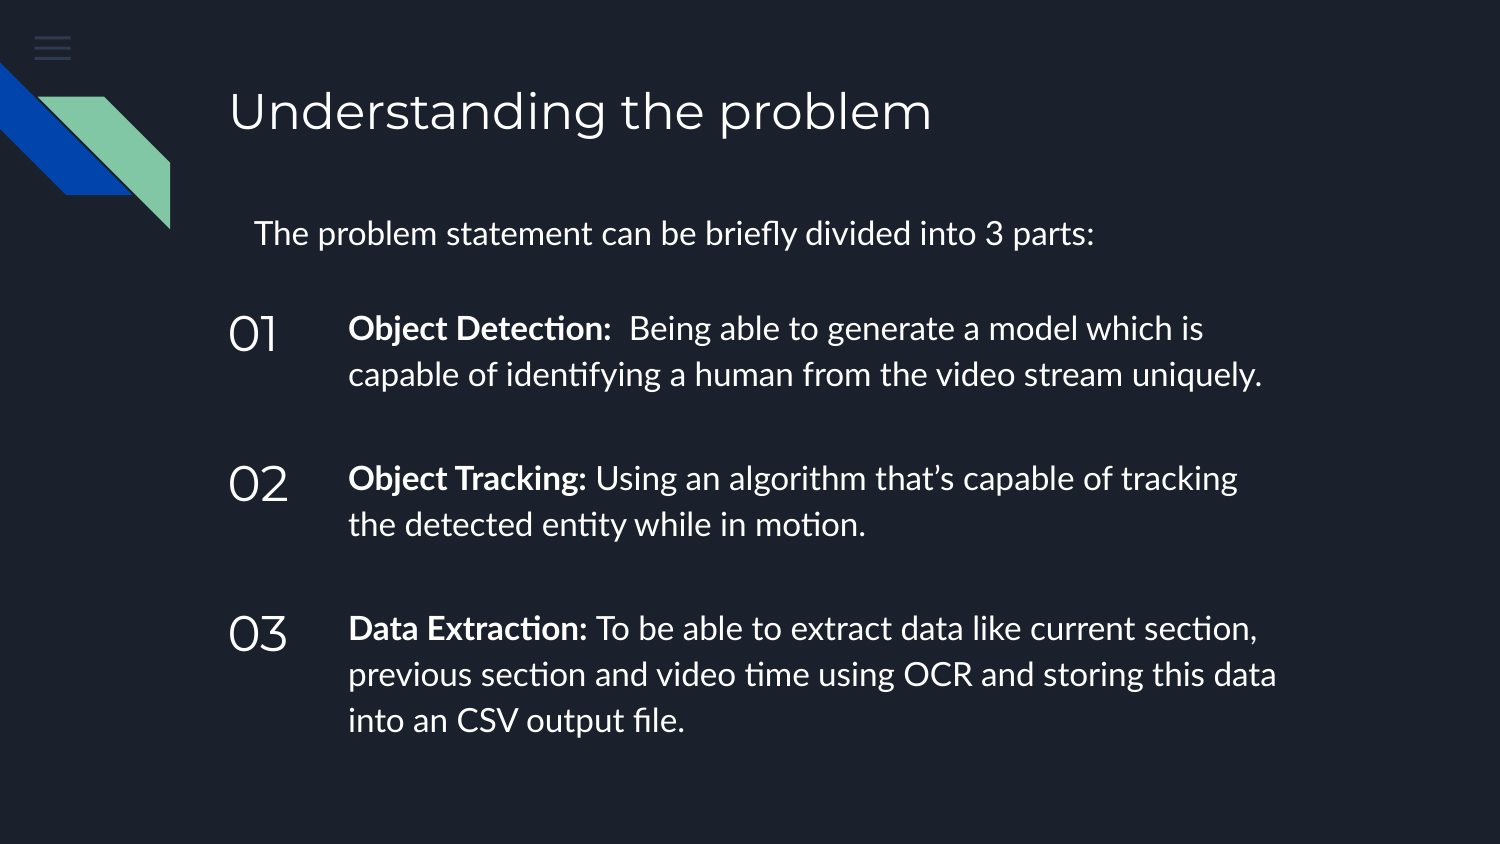

# Understanding the problem
The problem statement can be briefly divided into 3 parts:
01

Object Detection:  Being able to generate a model which is capable of identifying a human from the video stream uniquely.
02

Object Tracking: Using an algorithm that’s capable of tracking the detected entity while in motion.
03
Data Extraction: To be able to extract data like current section, previous section and video time using OCR and storing this data into an CSV output file.